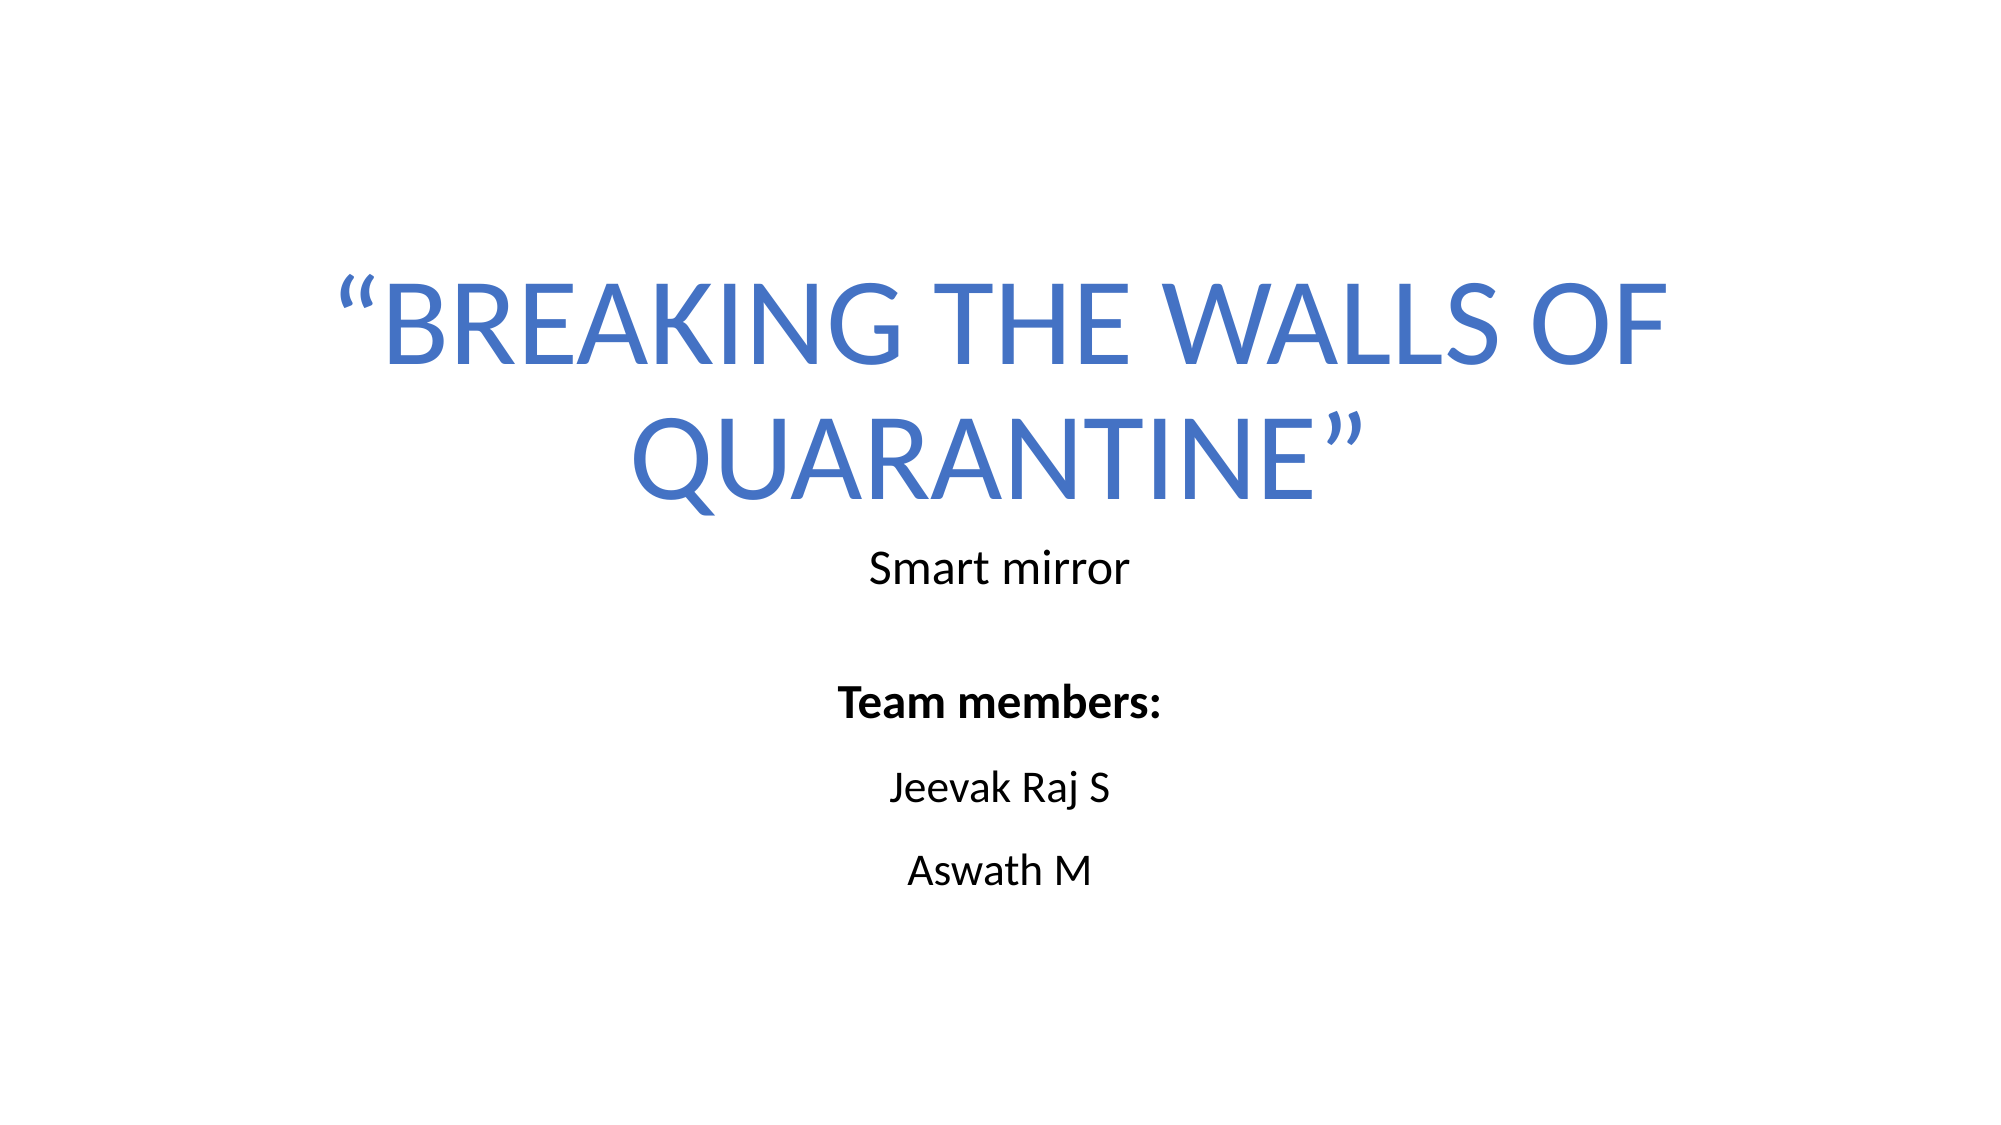

# “BREAKING THE WALLS OF QUARANTINE”
Smart mirror
Team members:
Jeevak Raj S
Aswath M